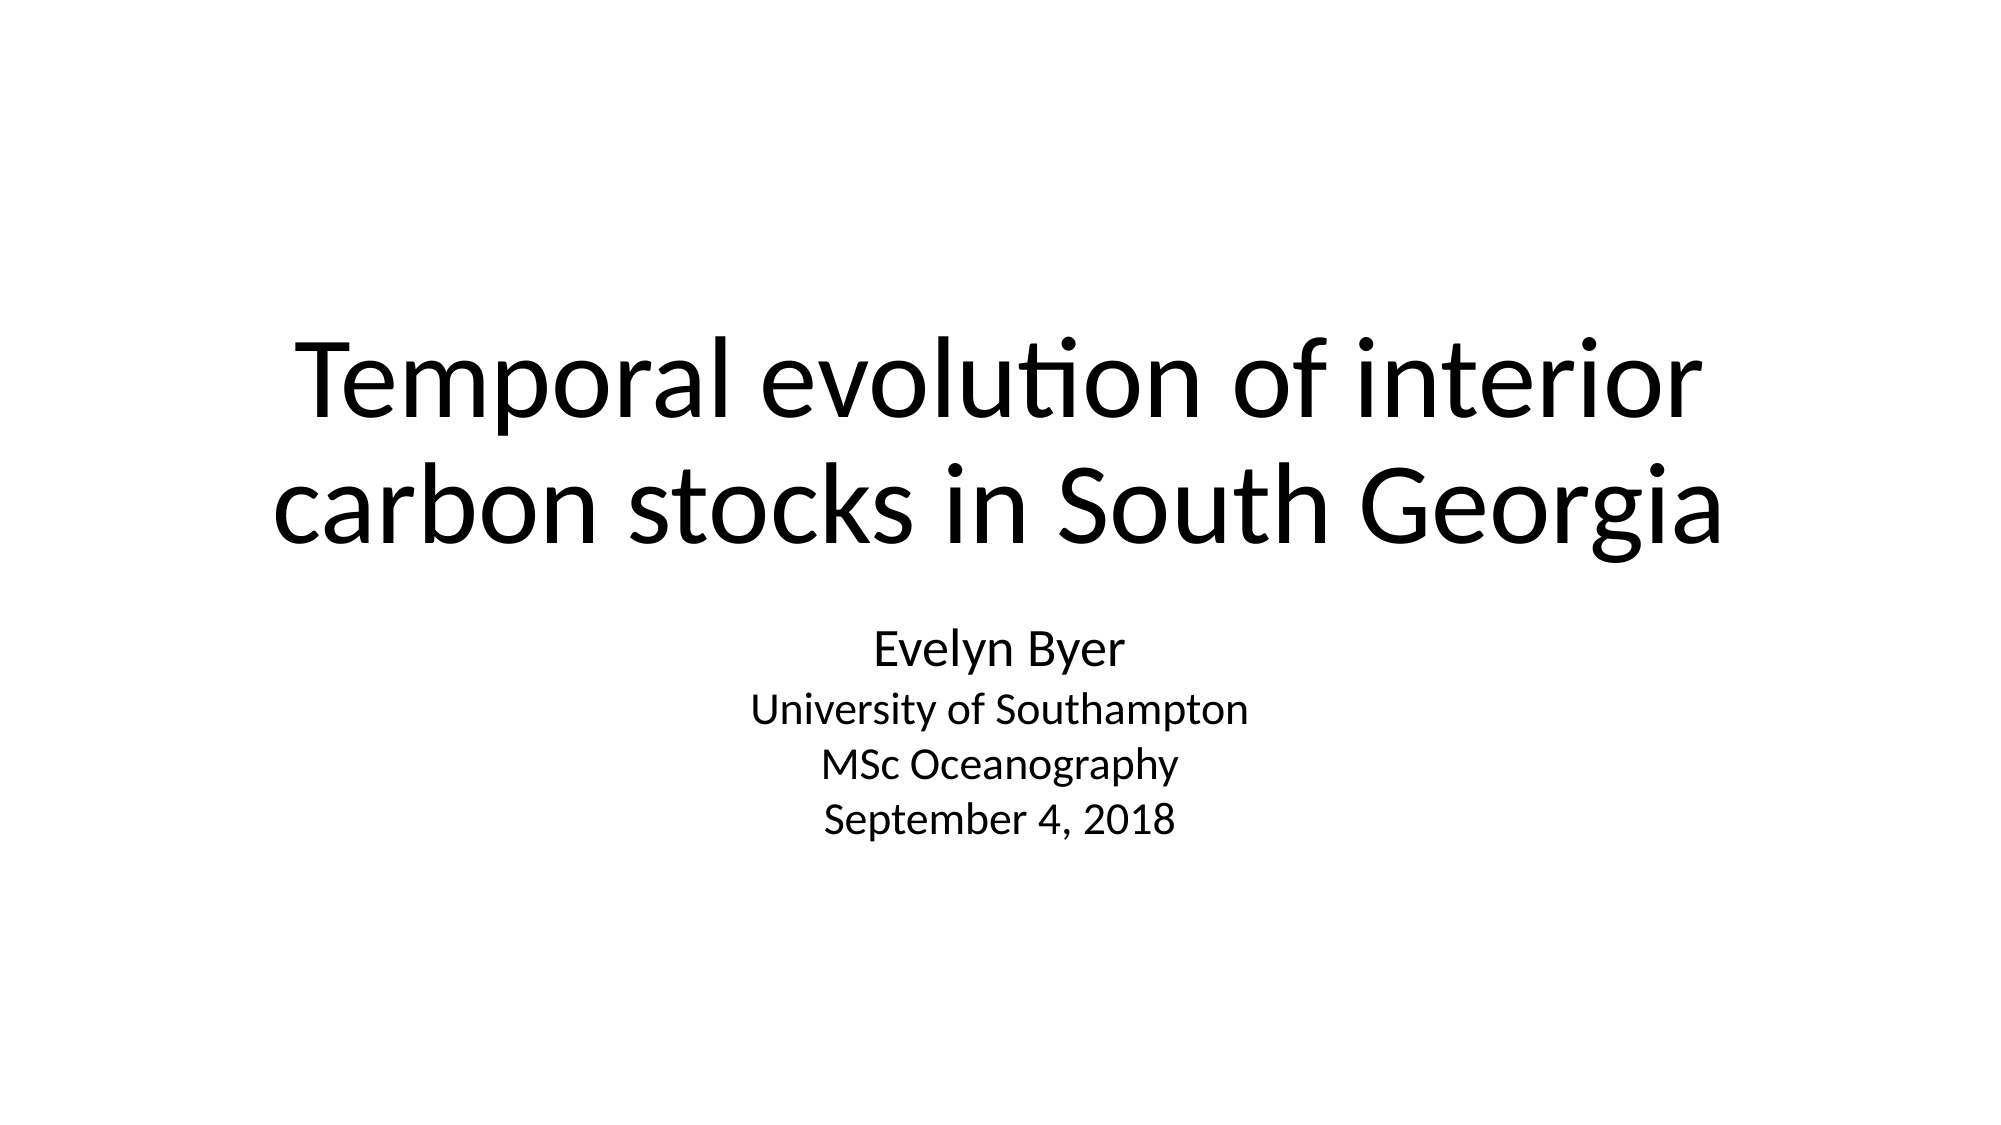

# Temporal evolution of interior carbon stocks in South Georgia
Evelyn Byer
University of Southampton
MSc Oceanography
September 4, 2018